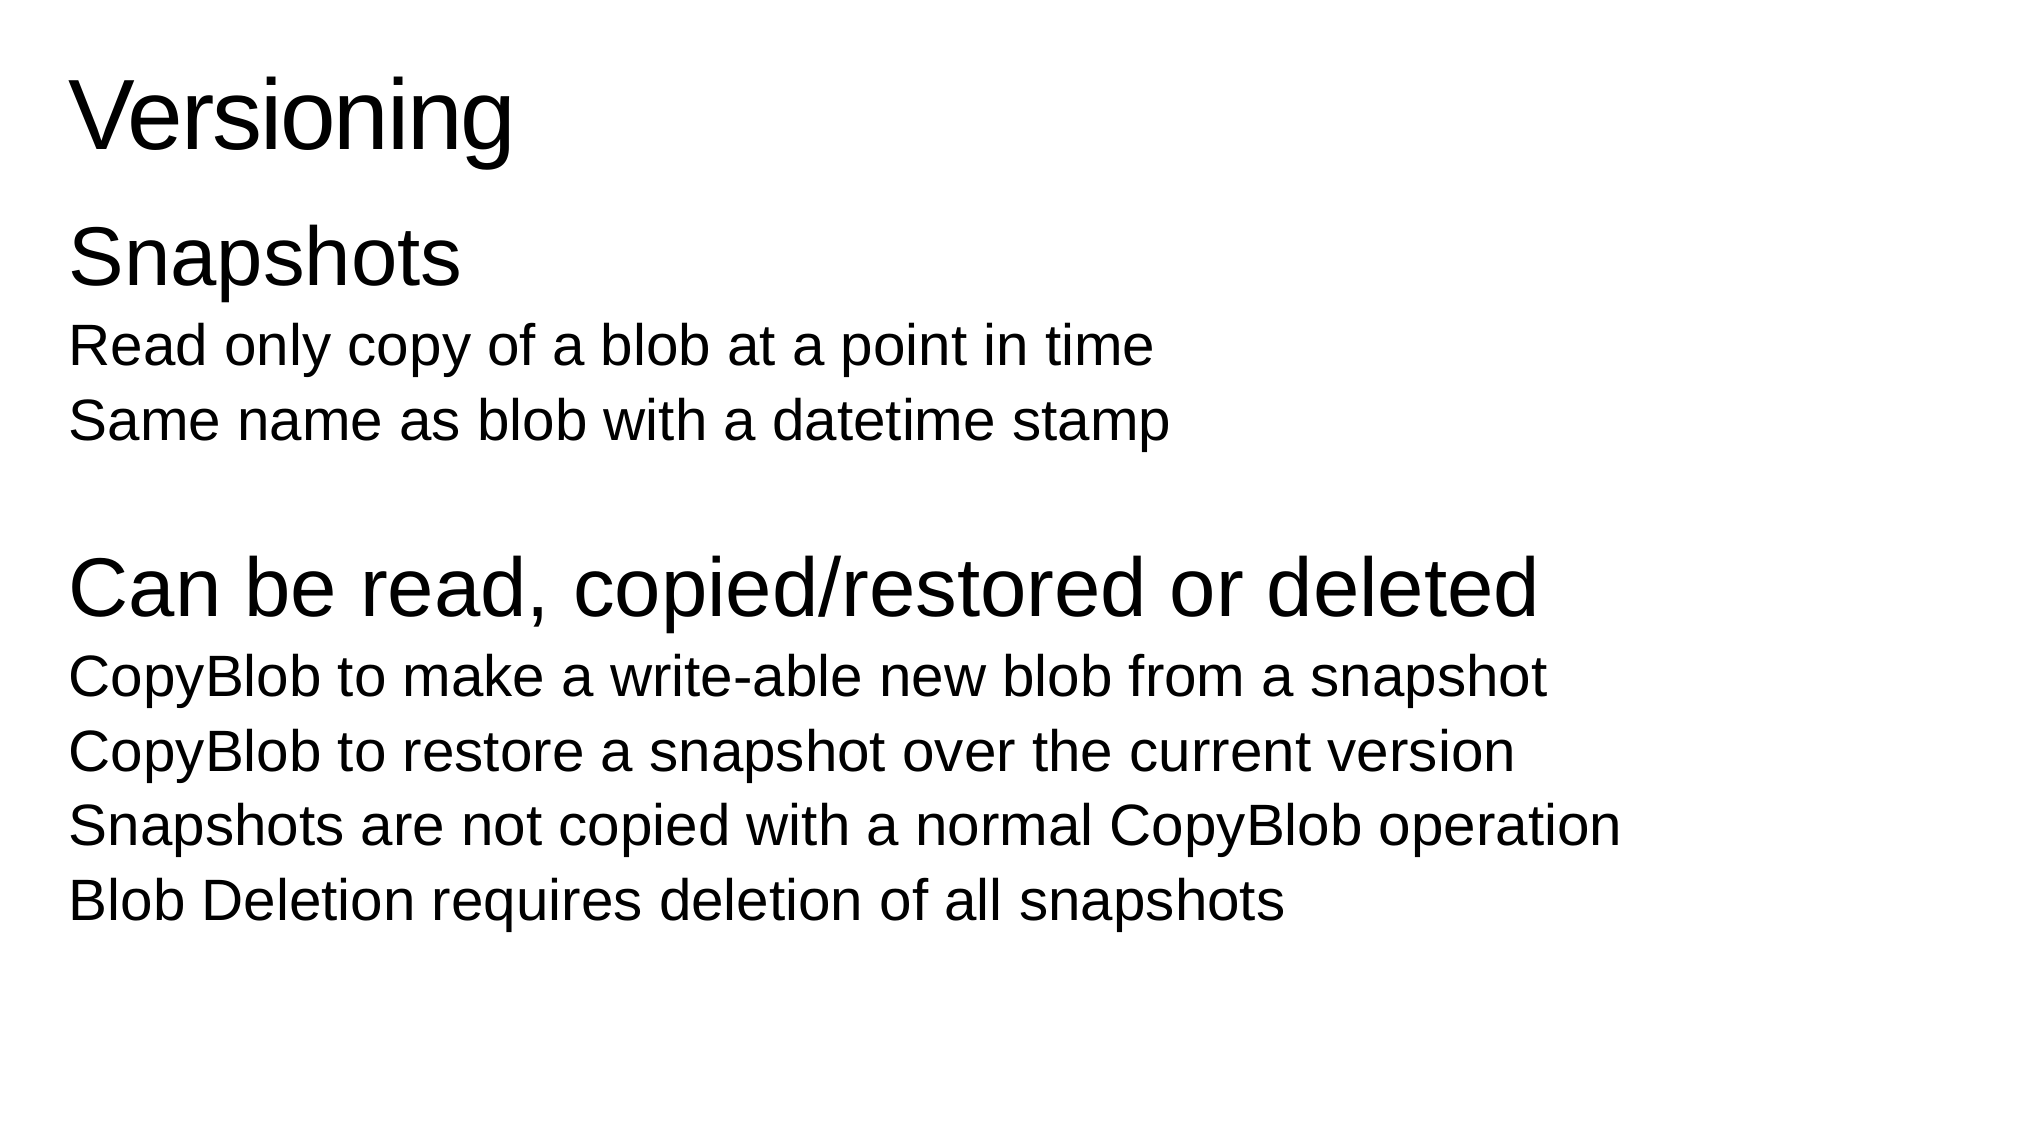

# Versioning
Snapshots
Read only copy of a blob at a point in time
Same name as blob with a datetime stamp

Can be read, copied/restored or deleted
CopyBlob to make a write-able new blob from a snapshot
CopyBlob to restore a snapshot over the current version
Snapshots are not copied with a normal CopyBlob operation
Blob Deletion requires deletion of all snapshots